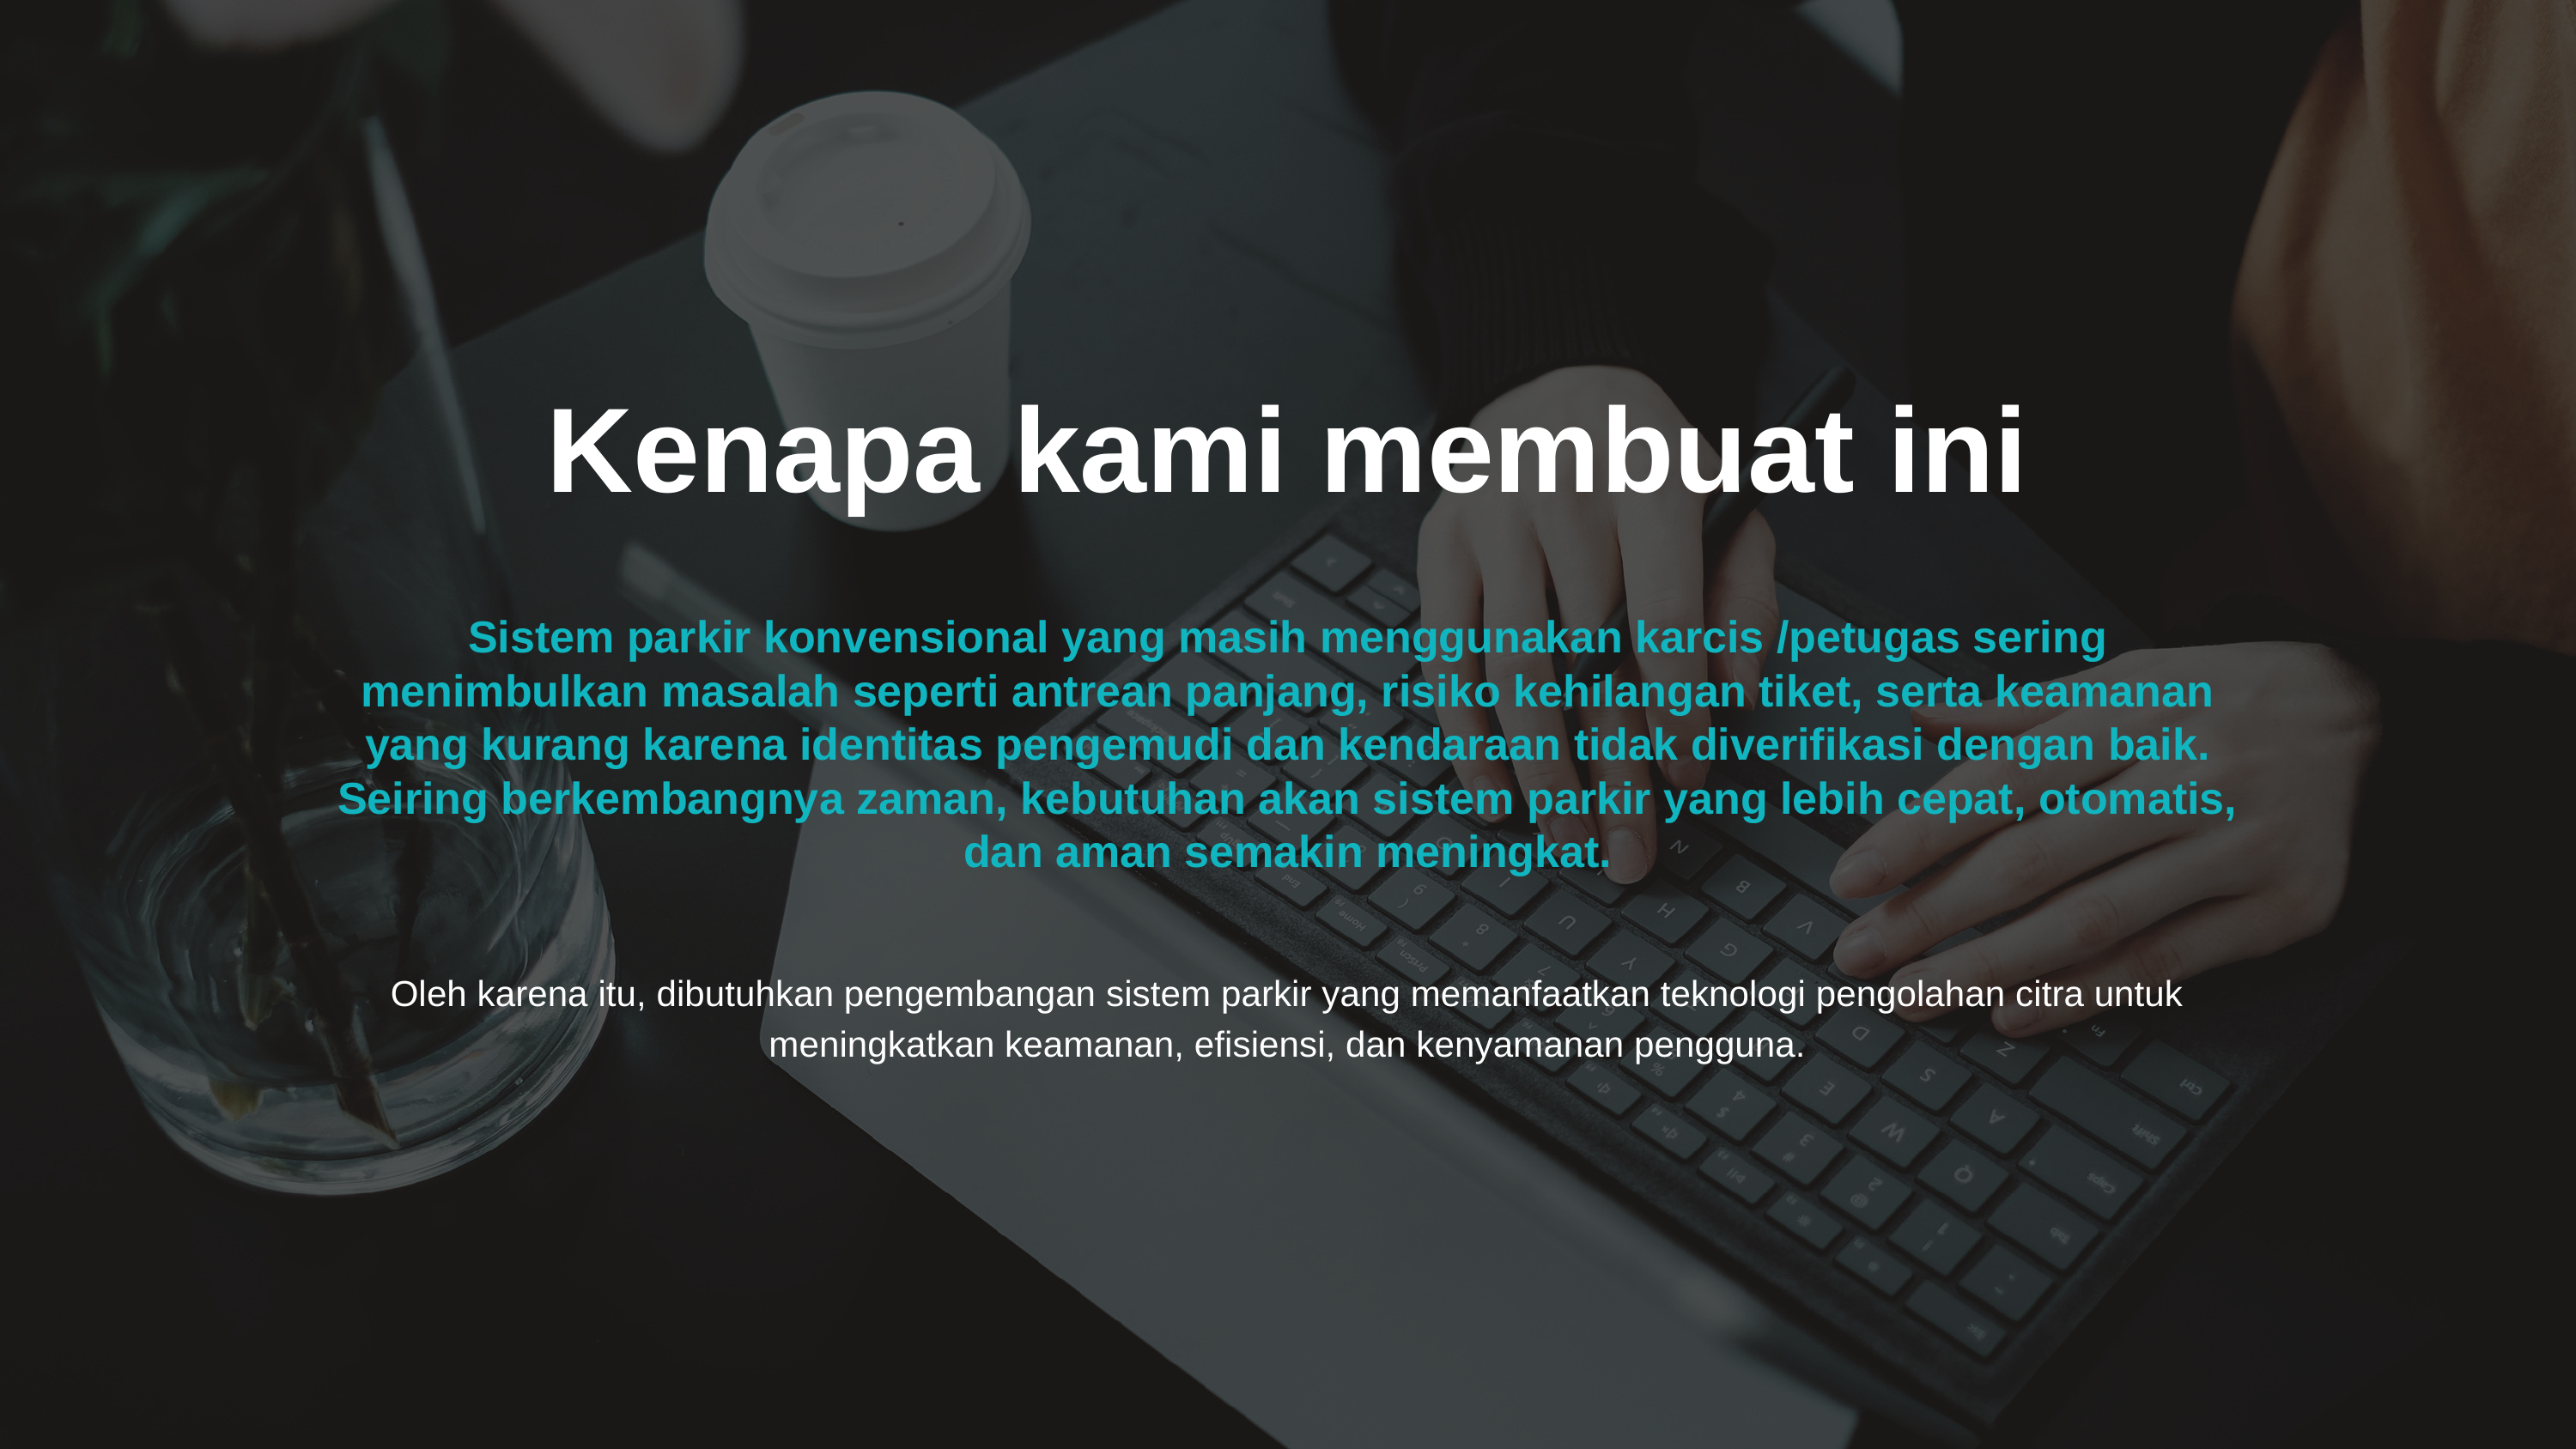

Kenapa kami membuat ini
Sistem parkir konvensional yang masih menggunakan karcis /petugas sering menimbulkan masalah seperti antrean panjang, risiko kehilangan tiket, serta keamanan yang kurang karena identitas pengemudi dan kendaraan tidak diverifikasi dengan baik. Seiring berkembangnya zaman, kebutuhan akan sistem parkir yang lebih cepat, otomatis, dan aman semakin meningkat.
Oleh karena itu, dibutuhkan pengembangan sistem parkir yang memanfaatkan teknologi pengolahan citra untuk meningkatkan keamanan, efisiensi, dan kenyamanan pengguna.